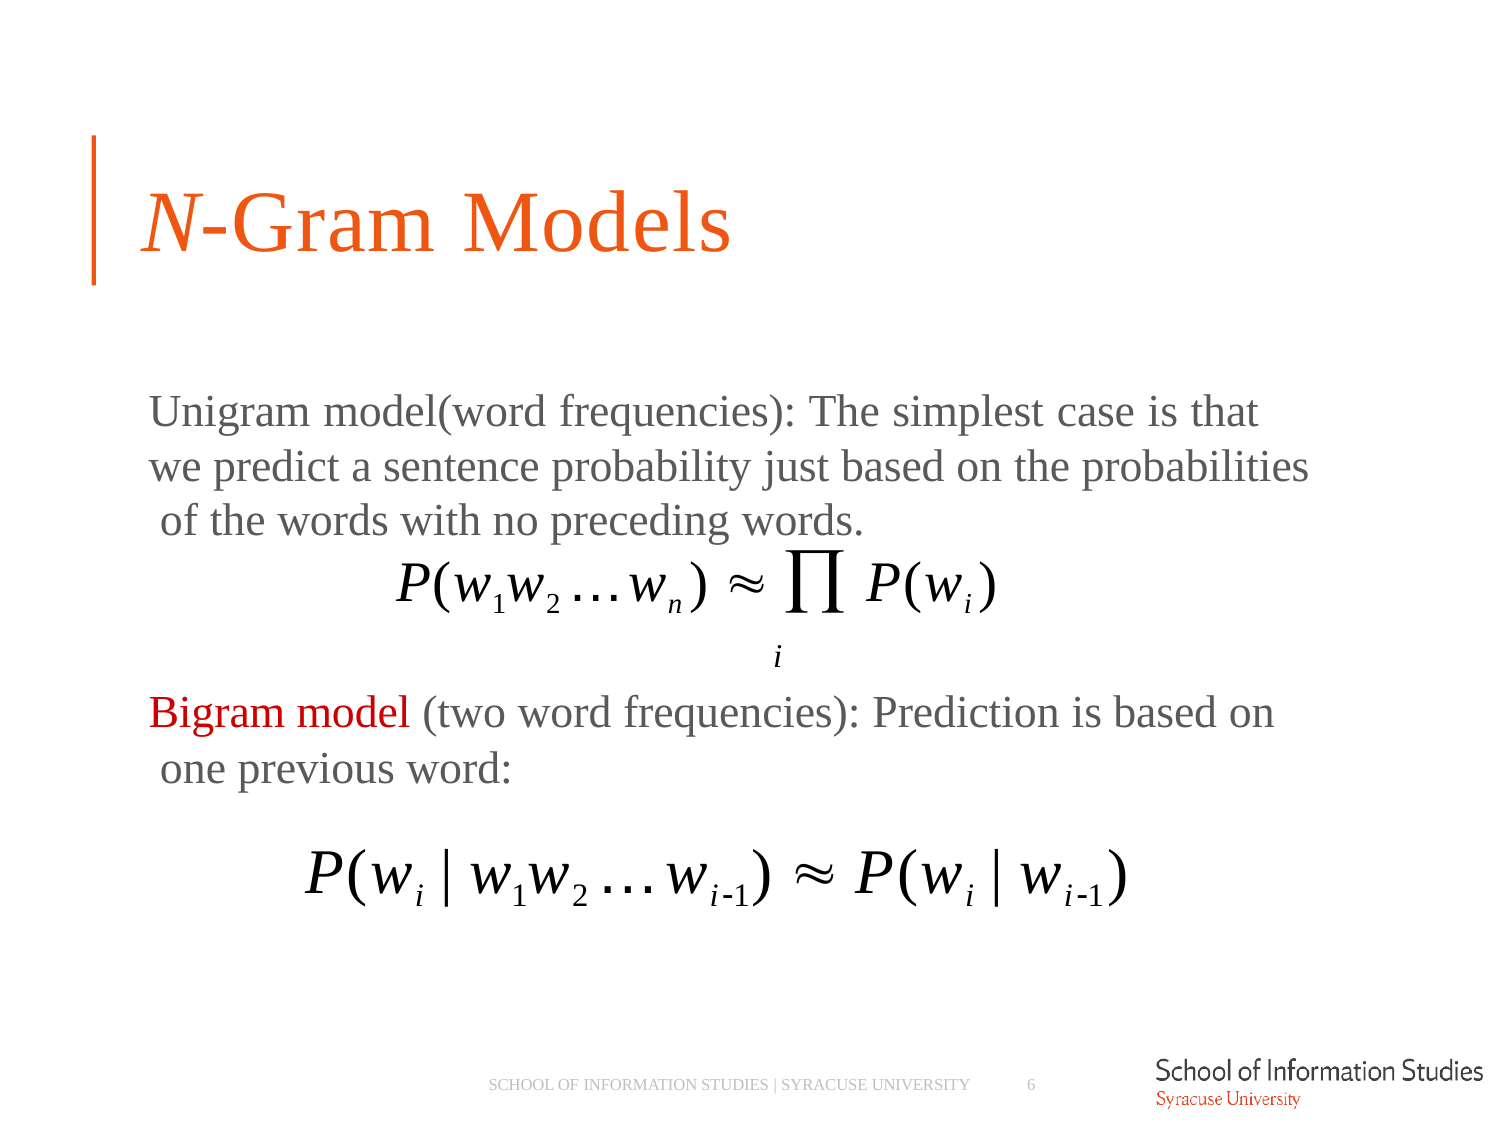

# N-Gram Models
Unigram model(word frequencies): The simplest case is that  we predict a sentence probability just based on the probabilities  of the words with no preceding words.
P(w1w2 …wn ) ≈ ∏ P(wi )
i
Bigram model (two word frequencies): Prediction is based on  one previous word:
P(wi  | w1w2 …wi−1) ≈ P(wi  | wi−1)
SCHOOL OF INFORMATION STUDIES | SYRACUSE UNIVERSITY
6